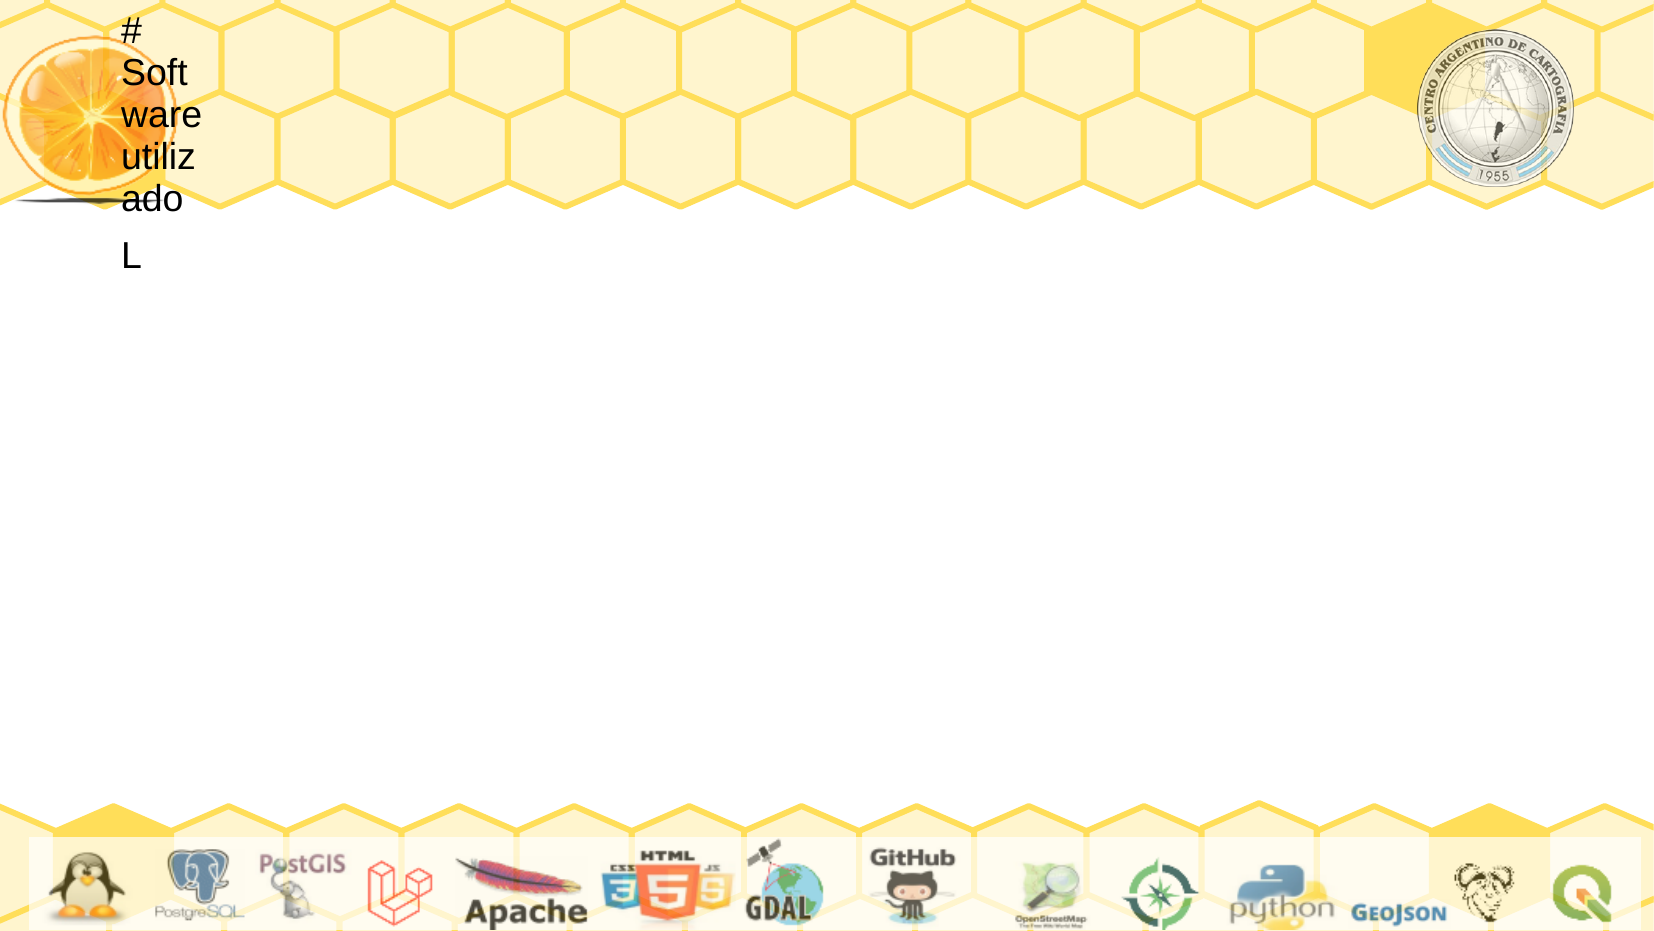

| # Software utilizado |
| --- |
| L |